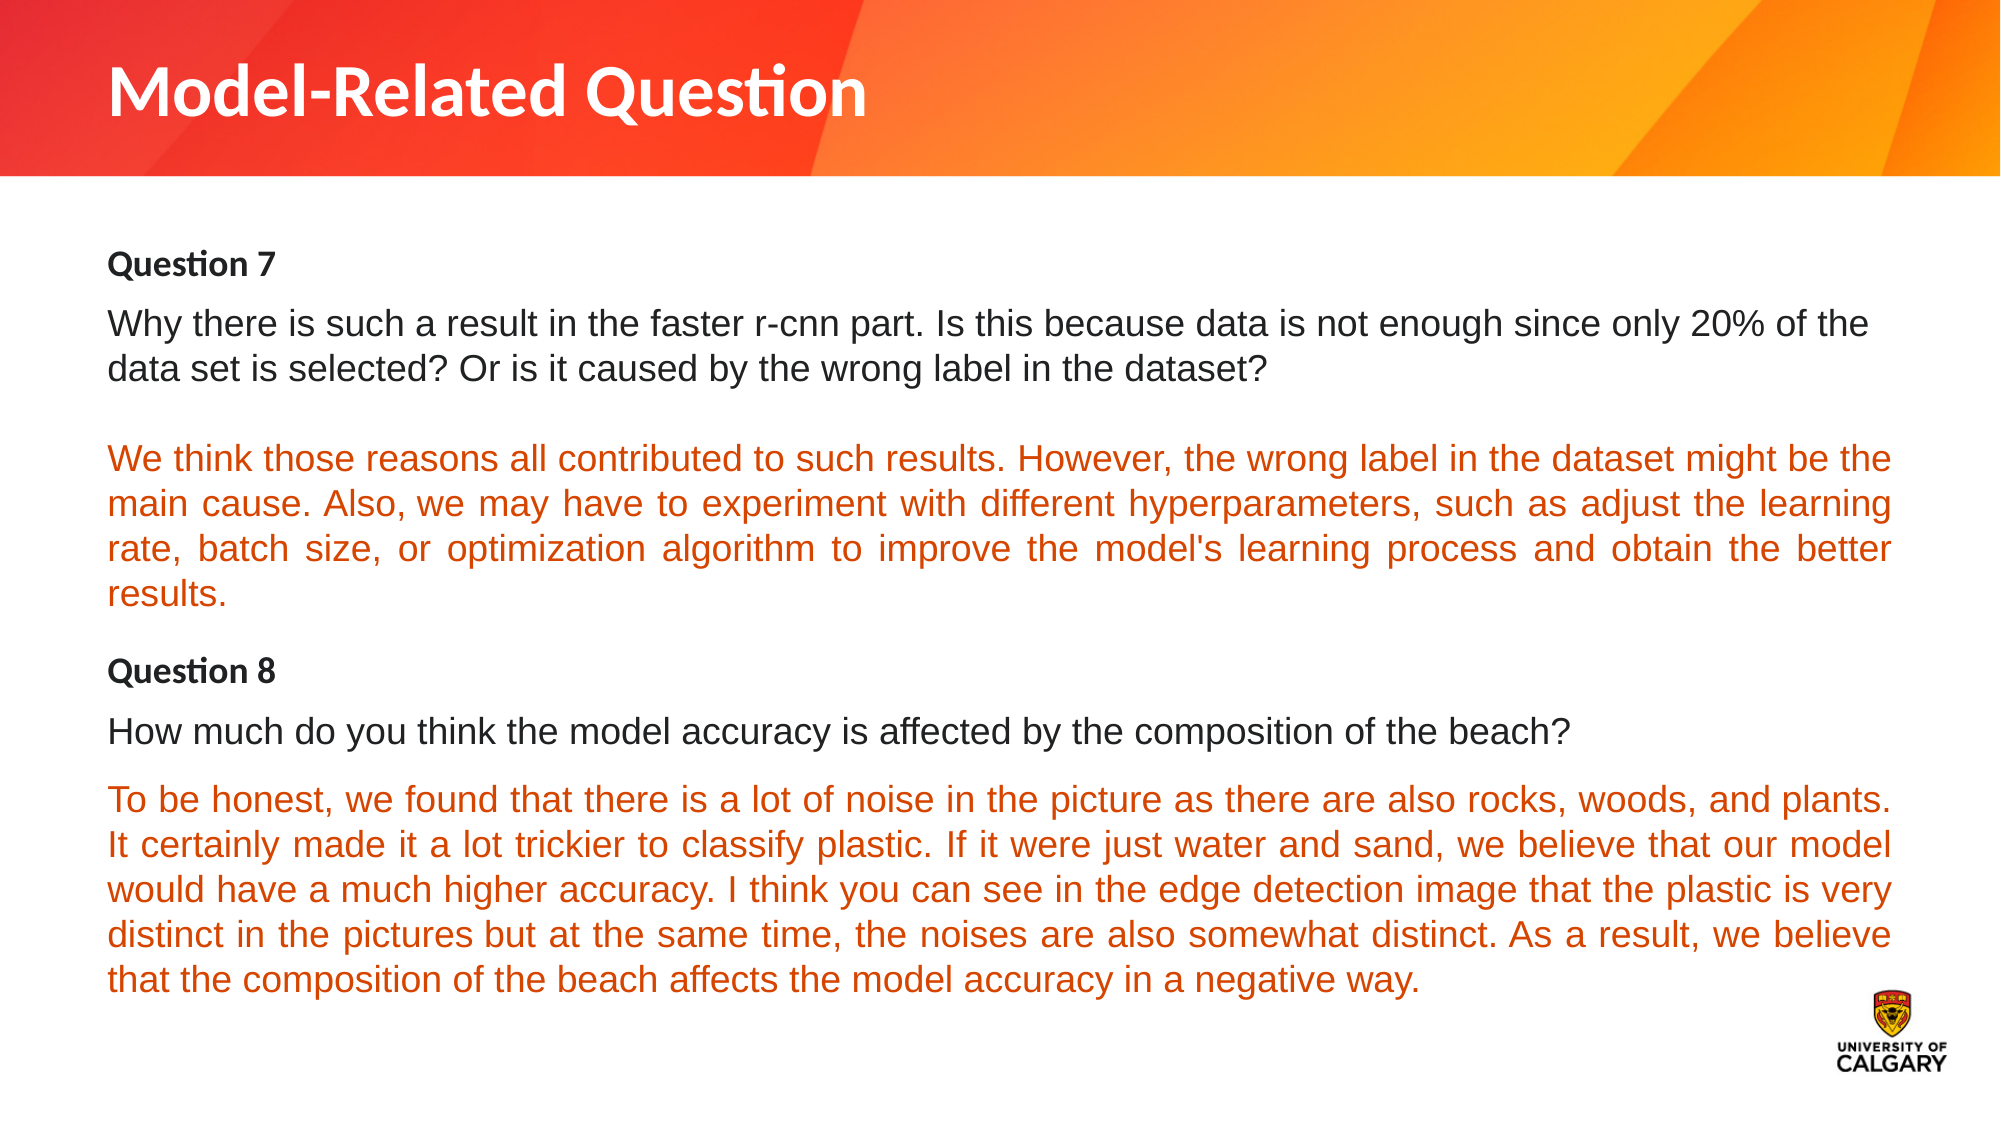

# Model-Related Question
Question 7
Why there is such a result in the faster r-cnn part. Is this because data is not enough since only 20% of the data set is selected? Or is it caused by the wrong label in the dataset?
We think those reasons all contributed to such results. However, the wrong label in the dataset might be the main cause. Also, we may have to experiment with different hyperparameters, such as adjust the learning rate, batch size, or optimization algorithm to improve the model's learning process and obtain the better results.
Question 8
How much do you think the model accuracy is affected by the composition of the beach?
To be honest, we found that there is a lot of noise in the picture as there are also rocks, woods, and plants. It certainly made it a lot trickier to classify plastic. If it were just water and sand, we believe that our model would have a much higher accuracy. I think you can see in the edge detection image that the plastic is very distinct in the pictures but at the same time, the noises are also somewhat distinct. As a result, we believe that the composition of the beach affects the model accuracy in a negative way.